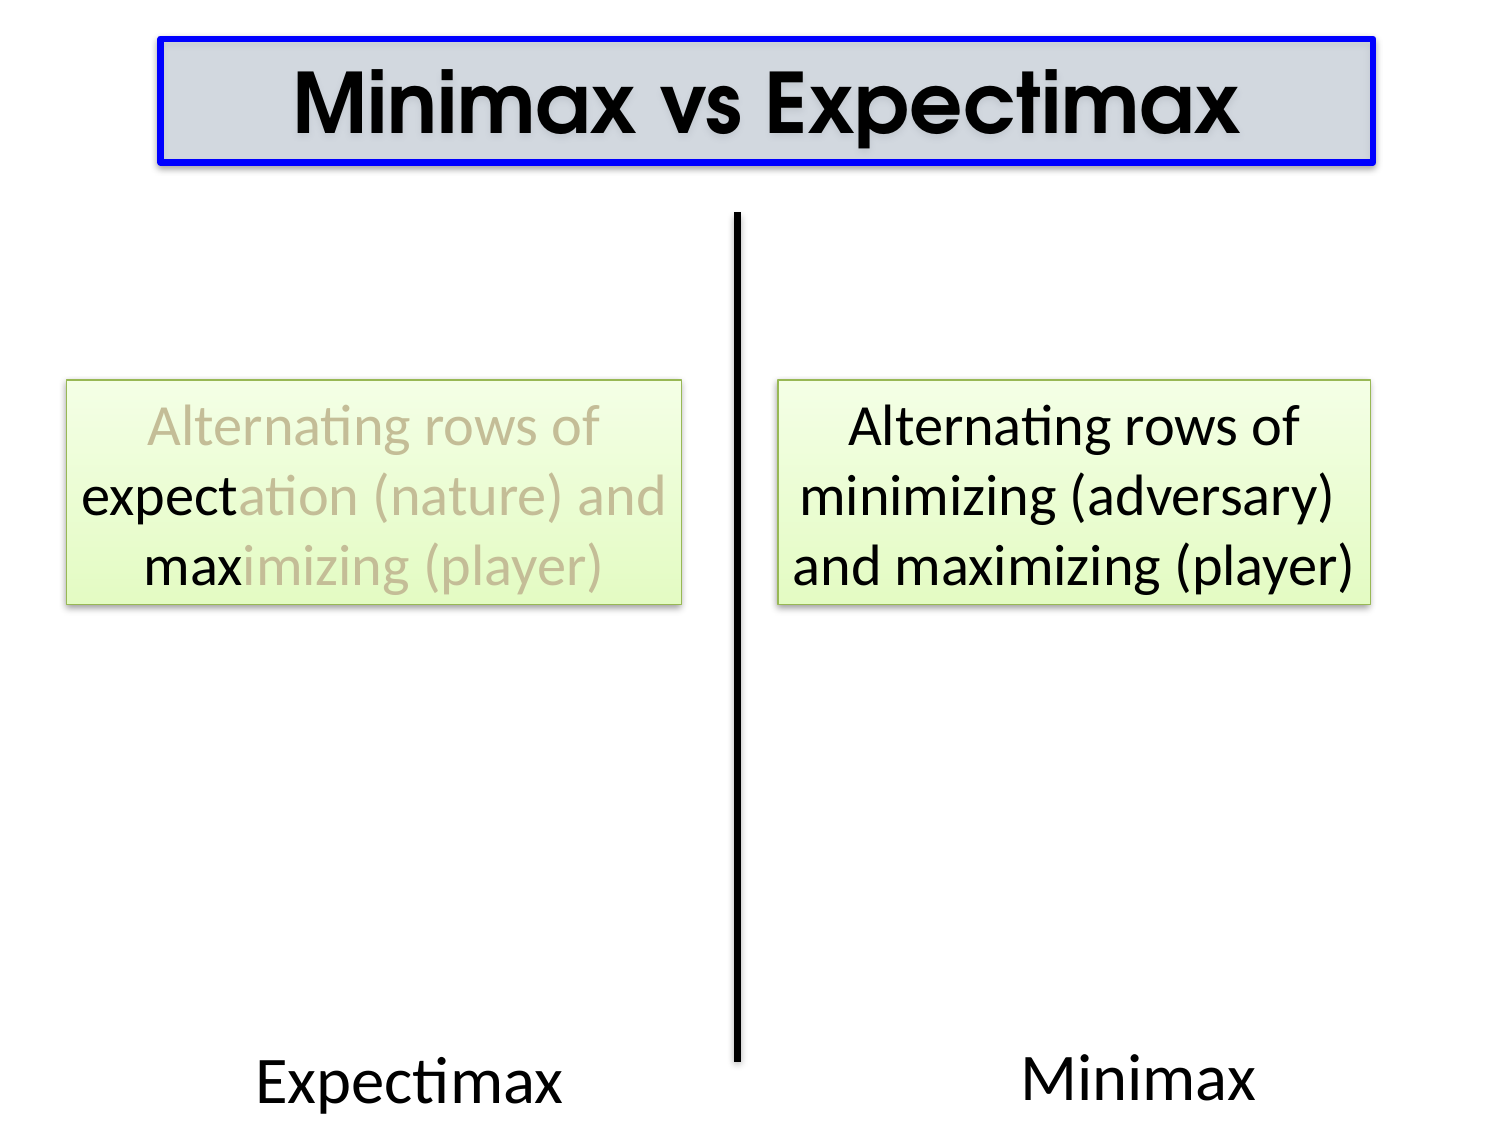

Minimax vs Expectimax
Alternating rows of
expectation (nature) and
maximizing (player)
Alternating rows of
minimizing (adversary)
and maximizing (player)
Minimax
Expectimax